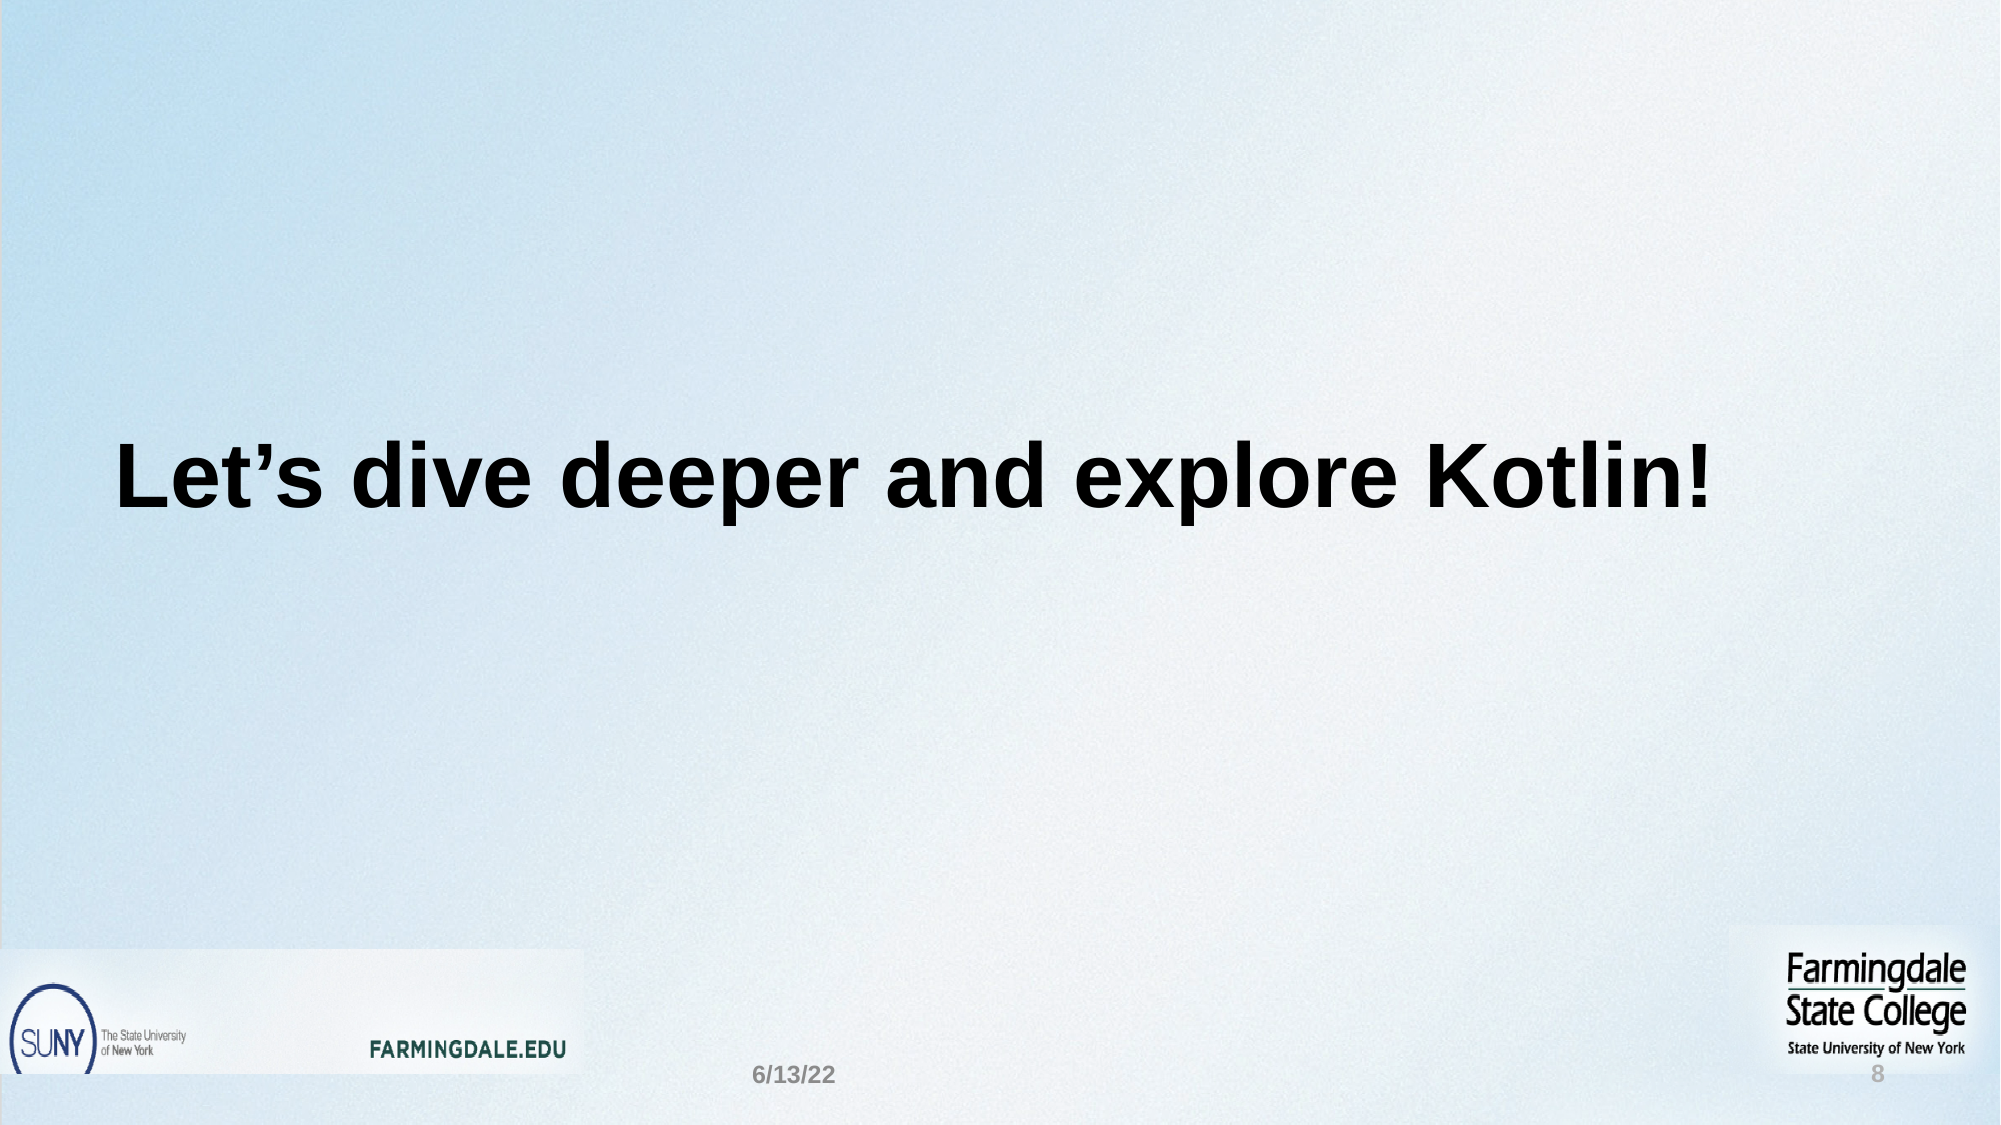

# Let’s dive deeper and explore Kotlin!
8
6/13/22